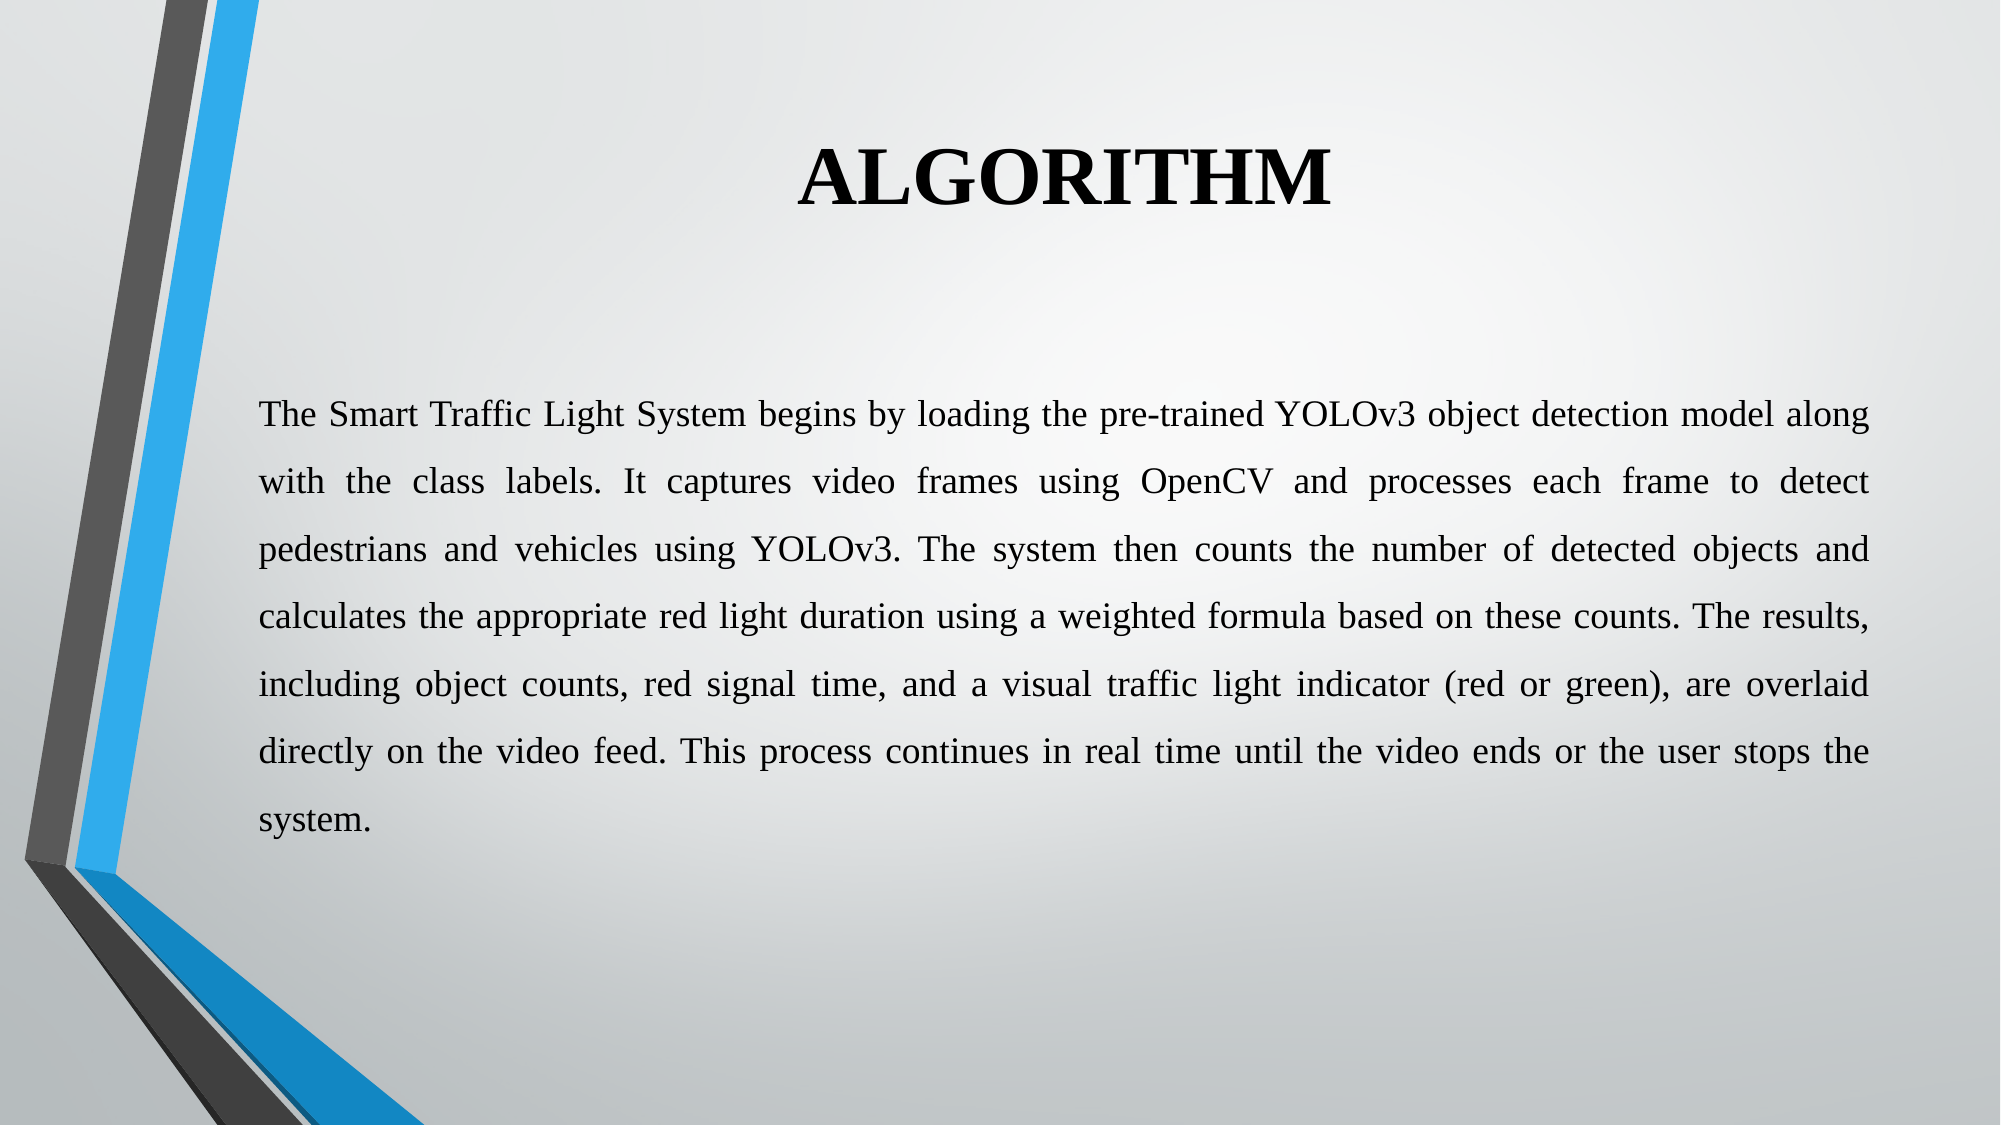

# ALGORITHM
The Smart Traffic Light System begins by loading the pre-trained YOLOv3 object detection model along with the class labels. It captures video frames using OpenCV and processes each frame to detect pedestrians and vehicles using YOLOv3. The system then counts the number of detected objects and calculates the appropriate red light duration using a weighted formula based on these counts. The results, including object counts, red signal time, and a visual traffic light indicator (red or green), are overlaid directly on the video feed. This process continues in real time until the video ends or the user stops the system.